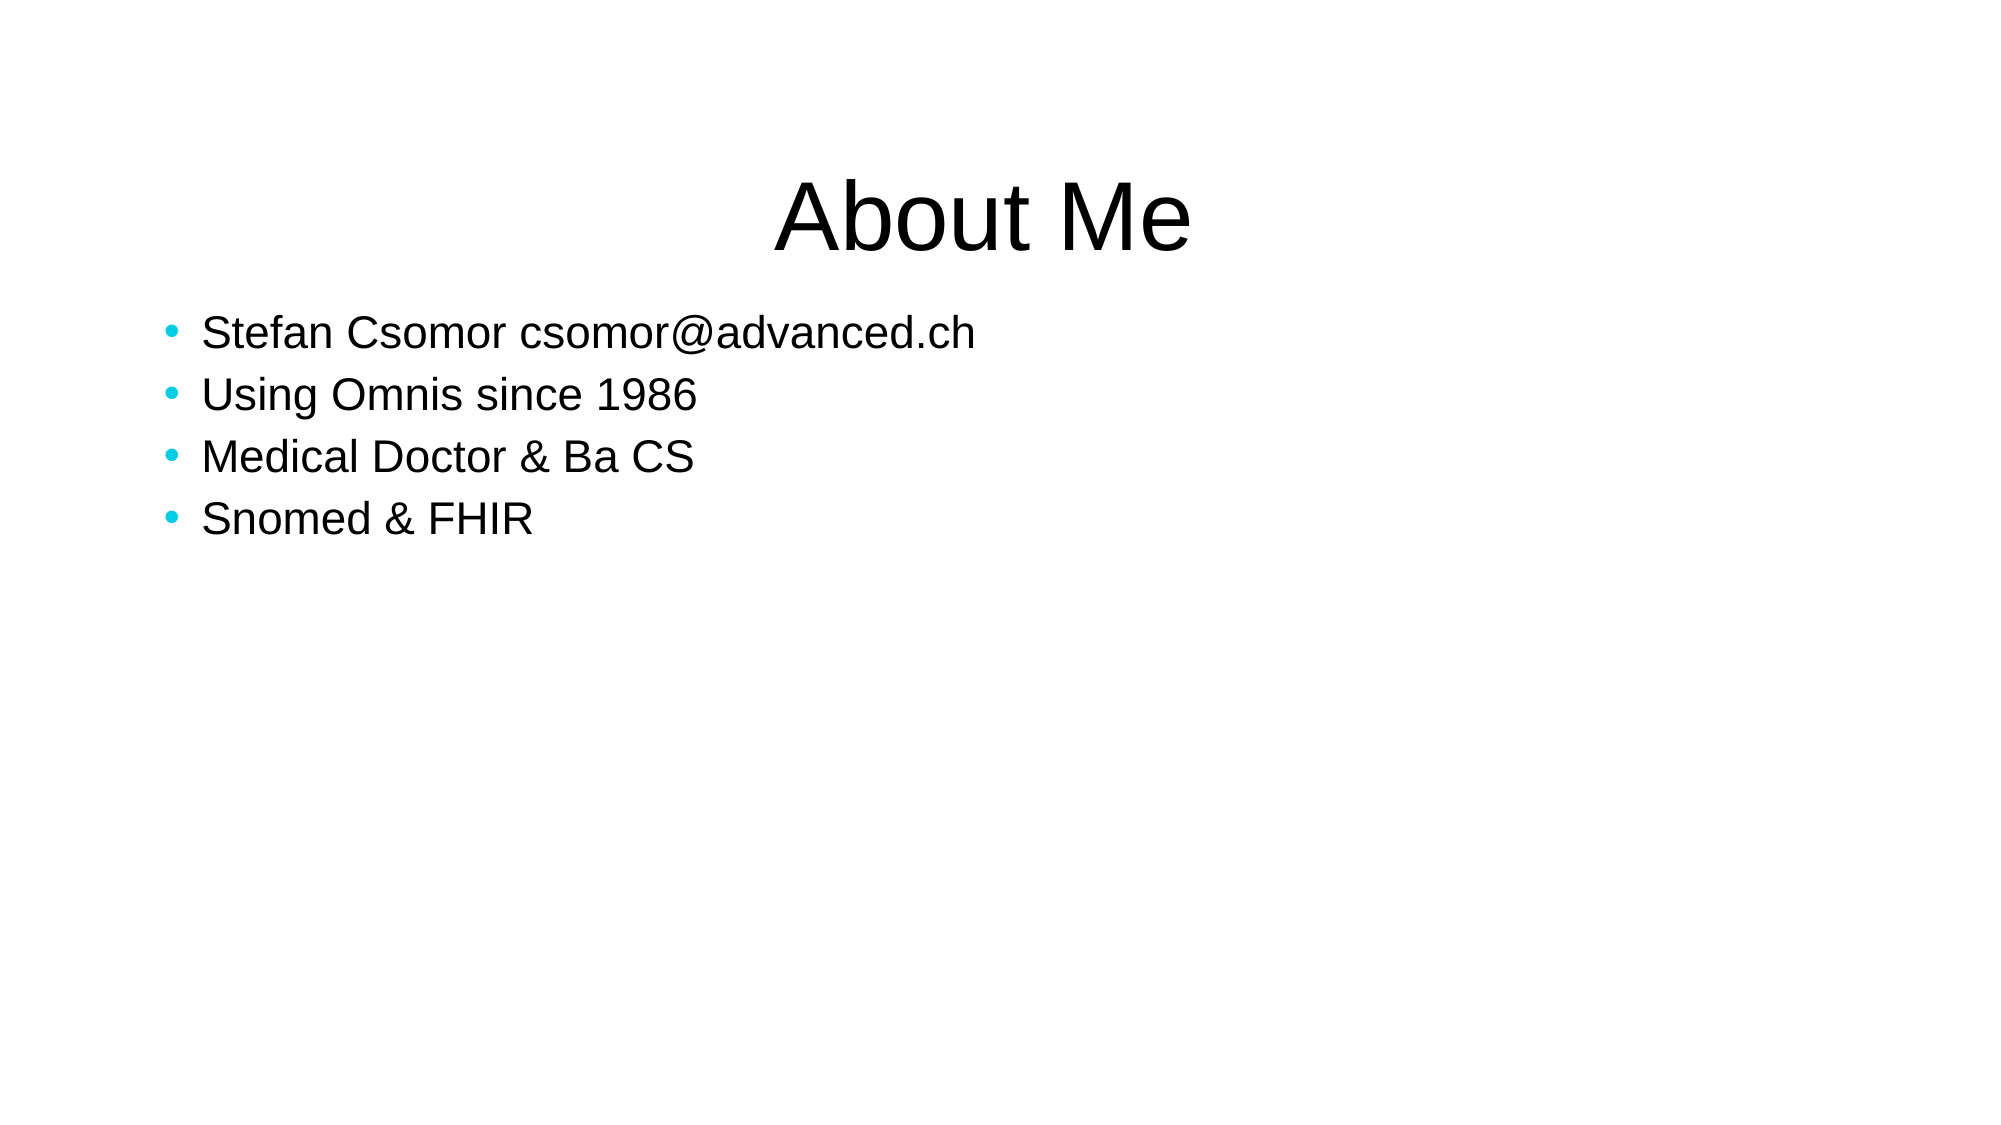

# About Me
Stefan Csomor csomor@advanced.ch
Using Omnis since 1986
Medical Doctor & Ba CS
Snomed & FHIR